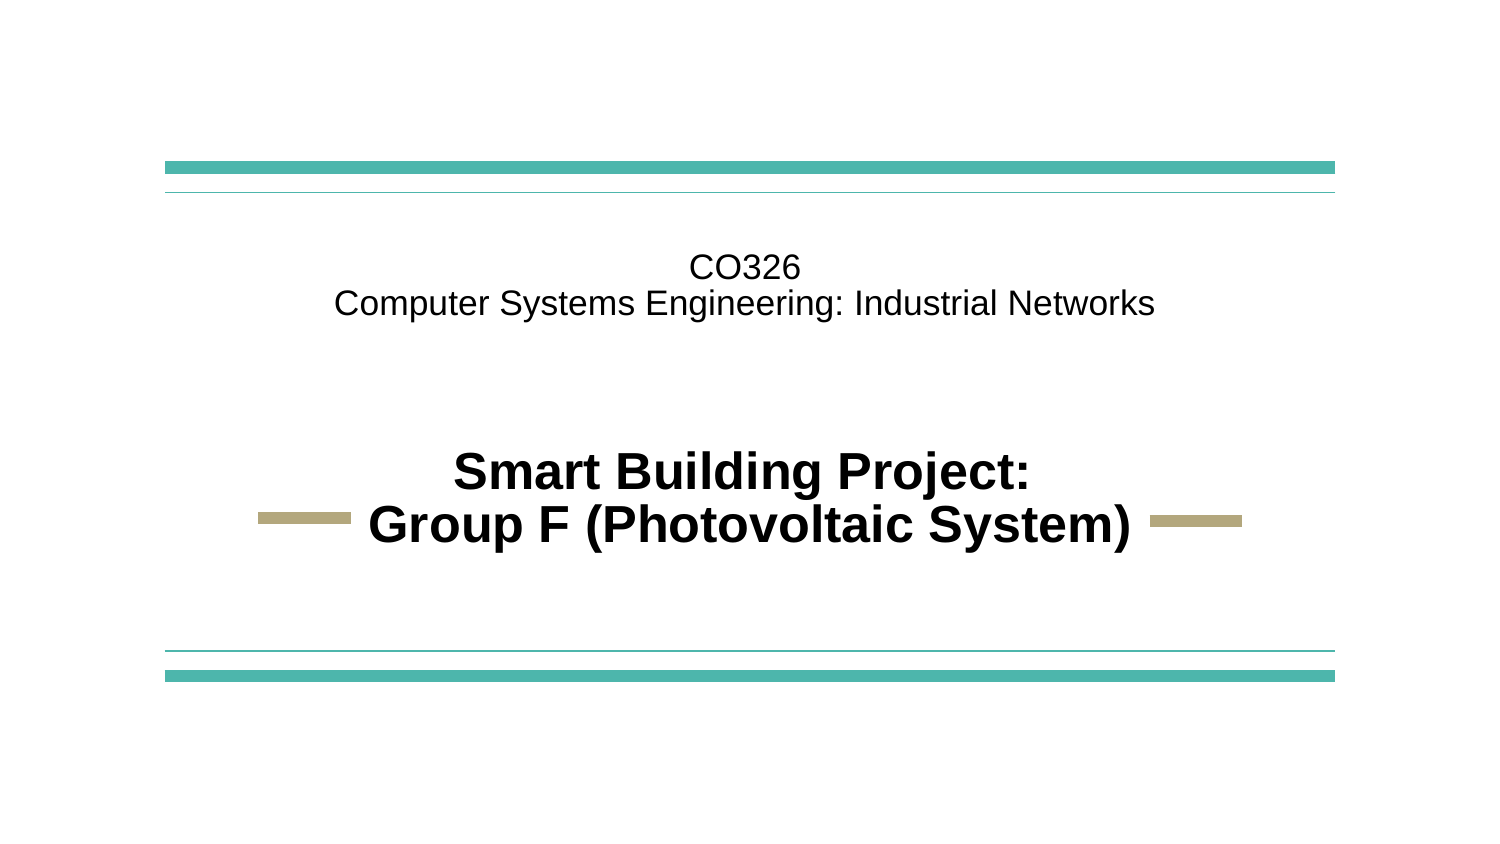

# CO326
Computer Systems Engineering: Industrial Networks

Smart Building Project:
Group F (Photovoltaic System)